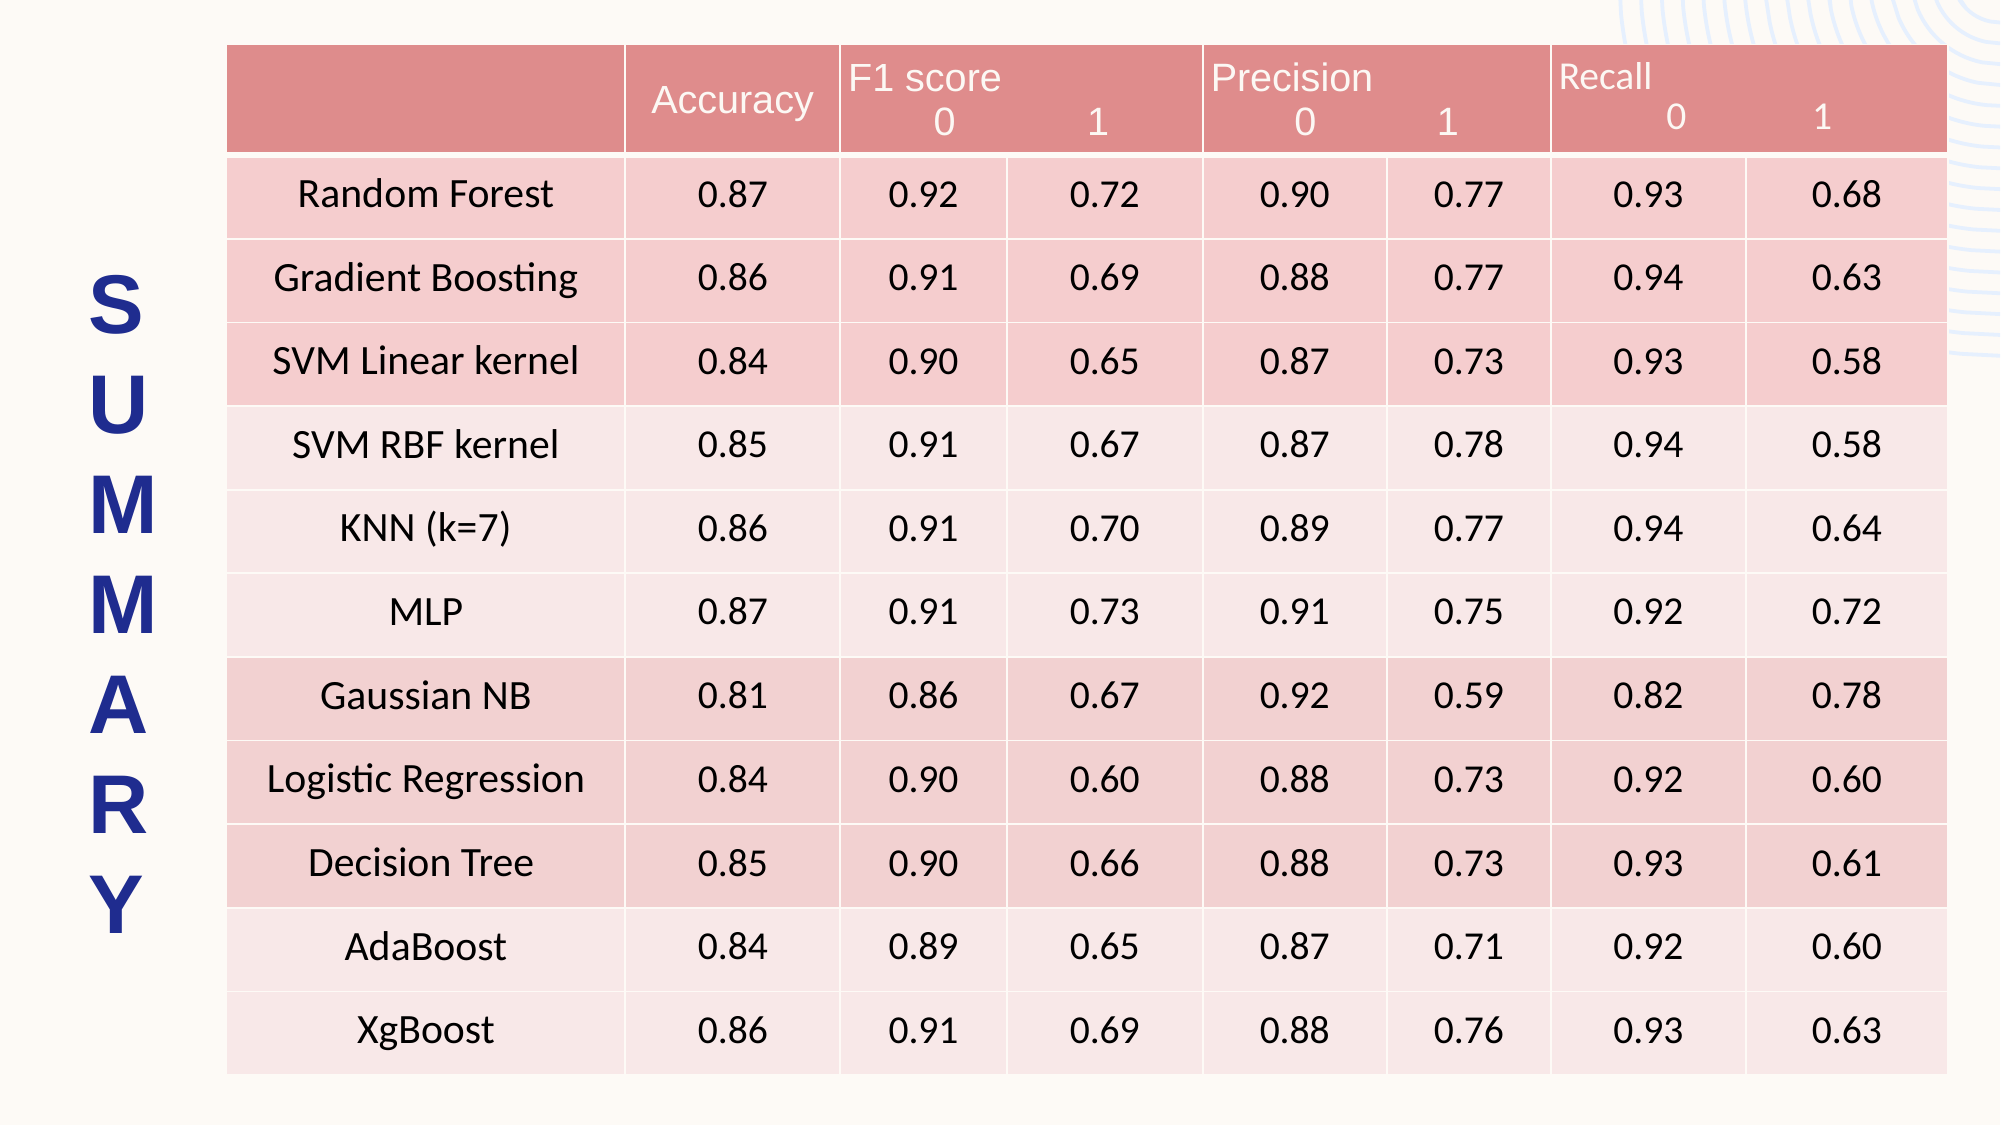

|  | Accuracy | F1 score 0 1 |  | Precision 0 1 |  | Recall 0 1 |  |
| --- | --- | --- | --- | --- | --- | --- | --- |
| Random Forest | 0.87 | 0.92 | 0.72 | 0.90 | 0.77 | 0.93 | 0.68 |
| Gradient Boosting | 0.86 | 0.91 | 0.69 | 0.88 | 0.77 | 0.94 | 0.63 |
| SVM Linear kernel | 0.84 | 0.90 | 0.65 | 0.87 | 0.73 | 0.93 | 0.58 |
| SVM RBF kernel | 0.85 | 0.91 | 0.67 | 0.87 | 0.78 | 0.94 | 0.58 |
| KNN (k=7) | 0.86 | 0.91 | 0.70 | 0.89 | 0.77 | 0.94 | 0.64 |
| MLP | 0.87 | 0.91 | 0.73 | 0.91 | 0.75 | 0.92 | 0.72 |
| Gaussian NB | 0.81 | 0.86 | 0.67 | 0.92 | 0.59 | 0.82 | 0.78 |
| Logistic Regression | 0.84 | 0.90 | 0.60 | 0.88 | 0.73 | 0.92 | 0.60 |
| Decision Tree | 0.85 | 0.90 | 0.66 | 0.88 | 0.73 | 0.93 | 0.61 |
| AdaBoost | 0.84 | 0.89 | 0.65 | 0.87 | 0.71 | 0.92 | 0.60 |
| XgBoost | 0.86 | 0.91 | 0.69 | 0.88 | 0.76 | 0.93 | 0.63 |
34
SUMMARY